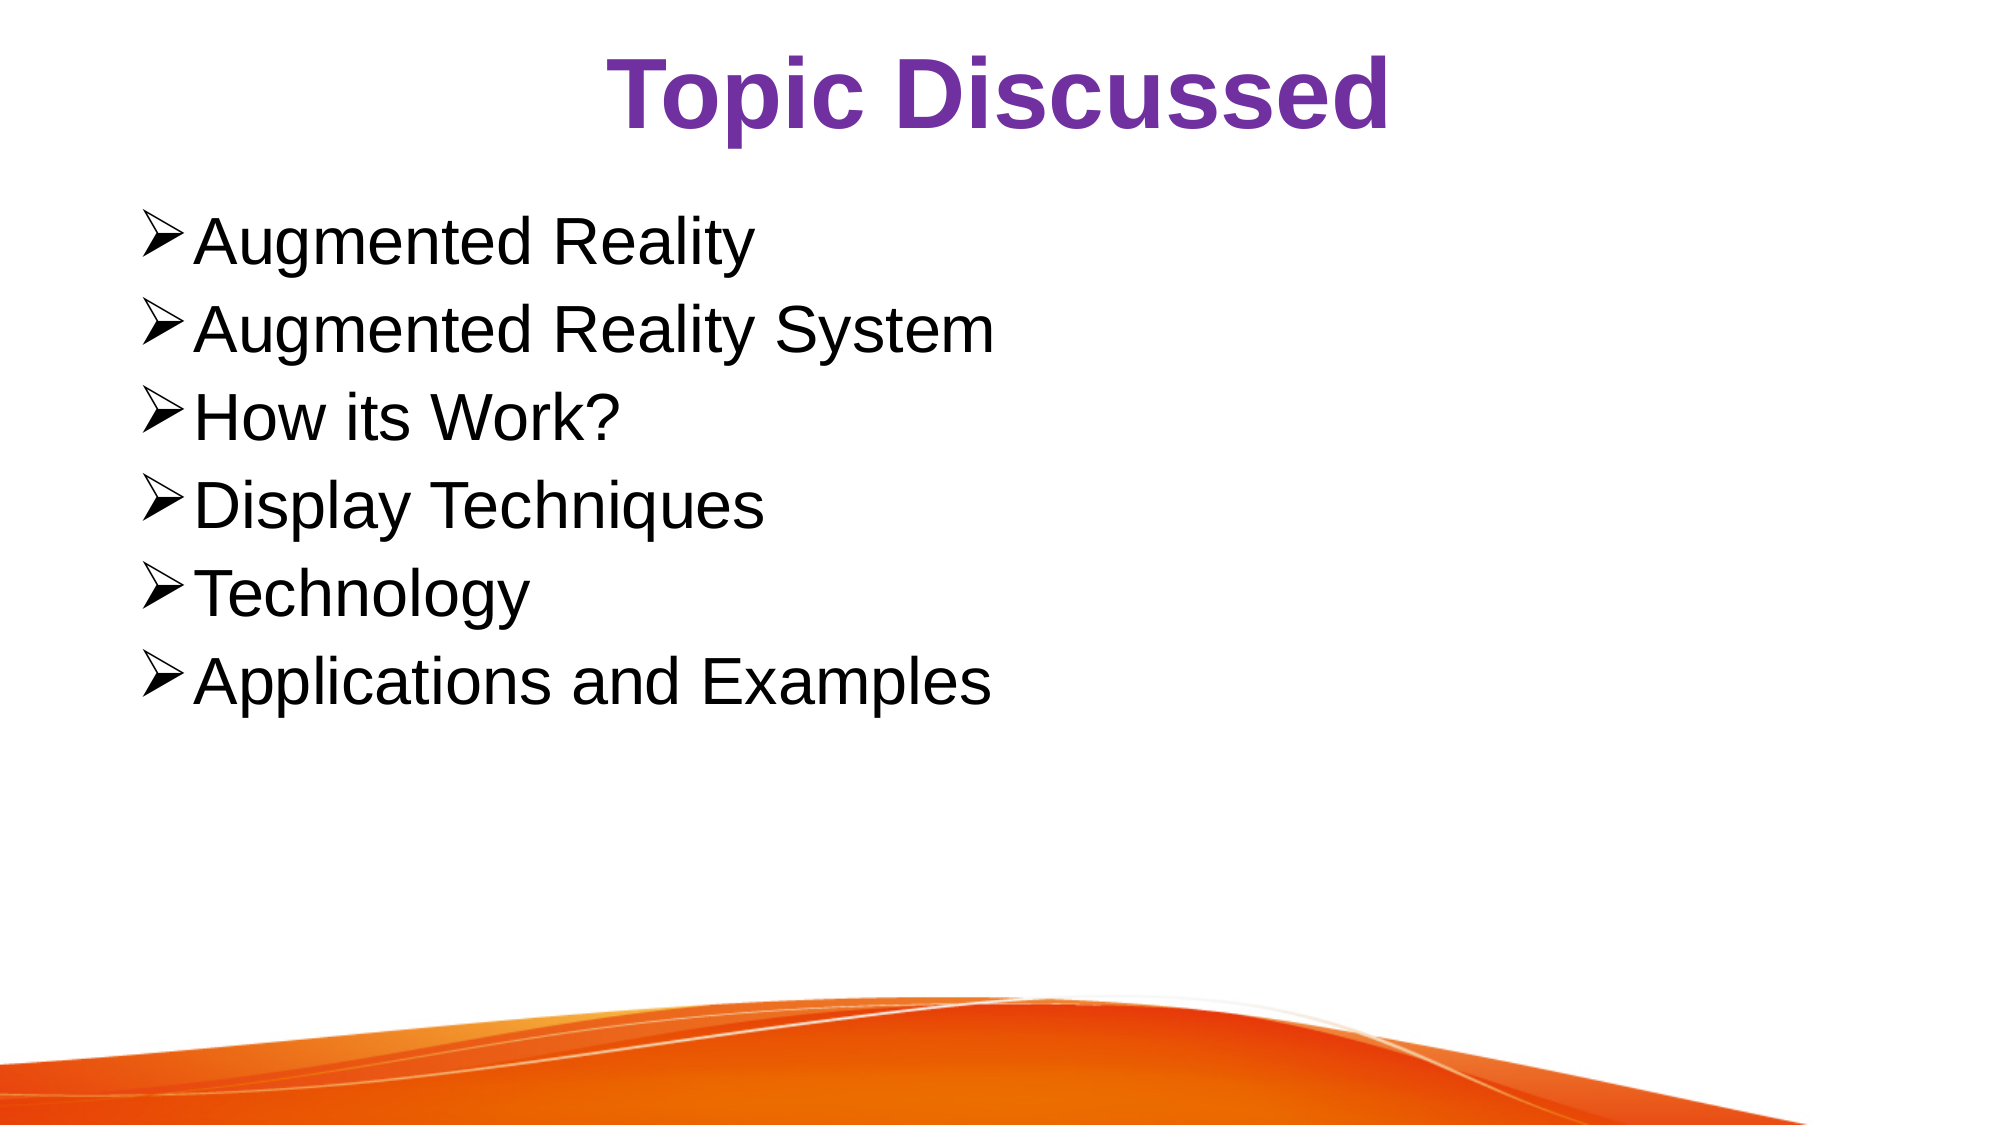

# Topic Discussed
Augmented Reality
Augmented Reality System
How its Work?
Display Techniques
Technology
Applications and Examples